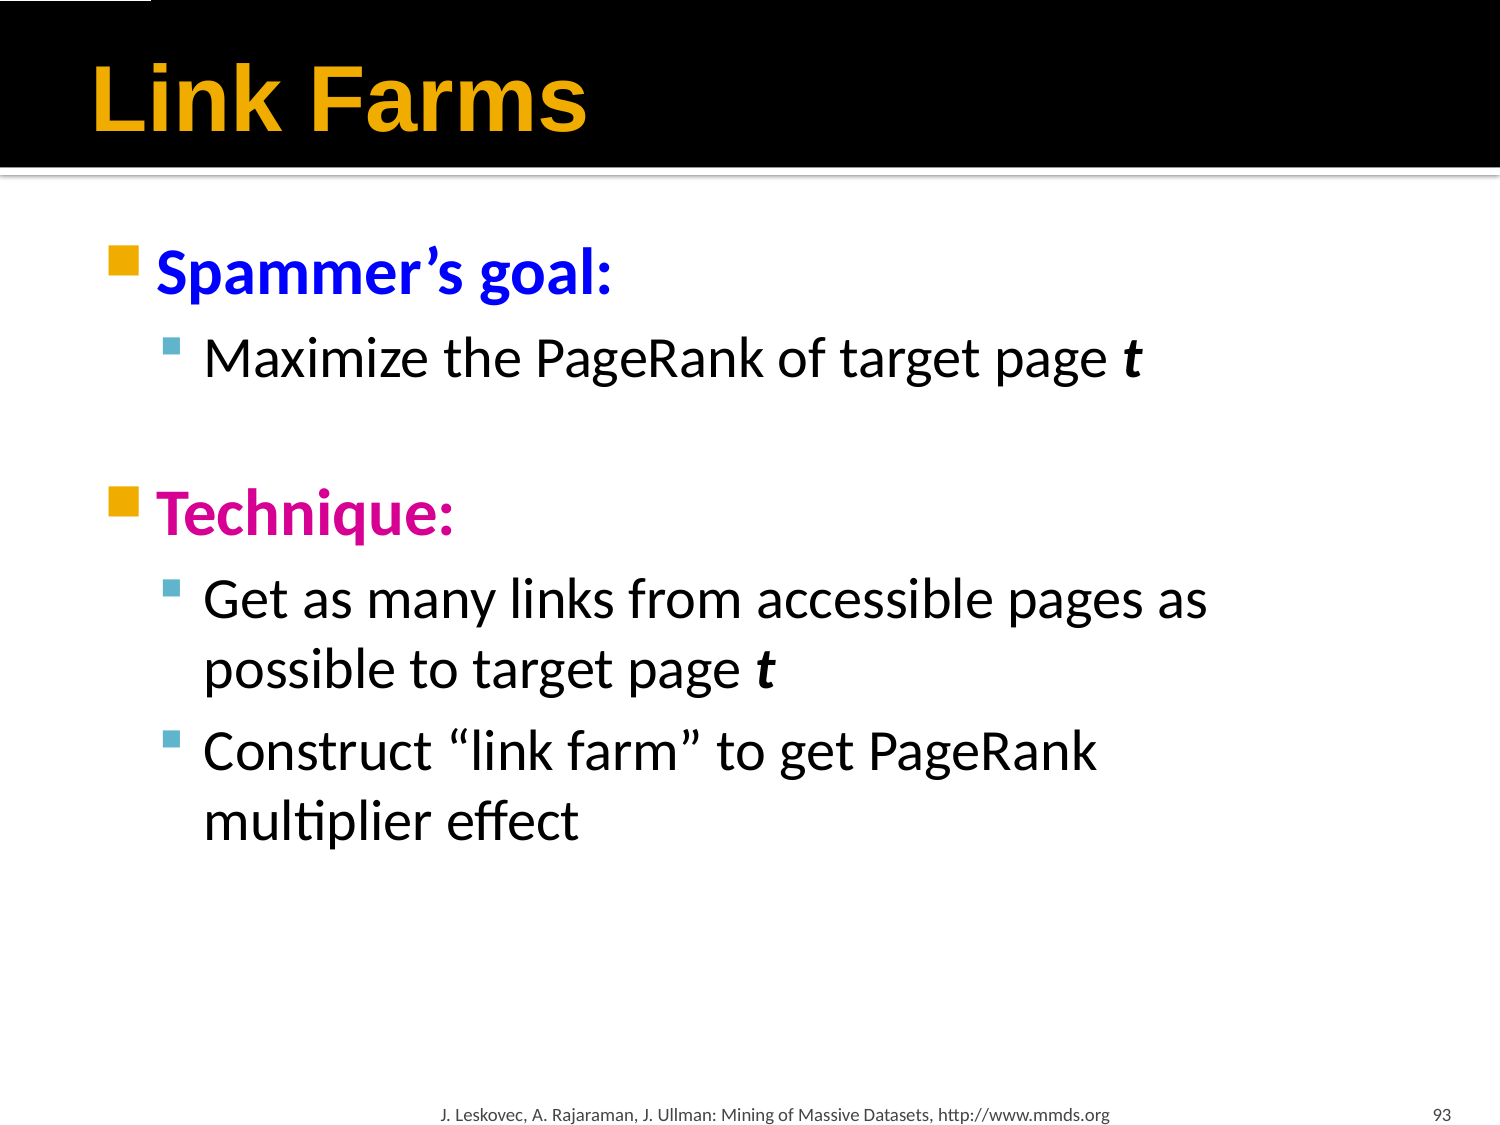

# Link Farms
Spammer’s goal:
Maximize the PageRank of target page t

Technique:
Get as many links from accessible pages as possible to target page t
Construct “link farm” to get PageRank
multiplier effect

J. Leskovec, A. Rajaraman, J. Ullman: Mining of Massive Datasets, http://www.mmds.org
93